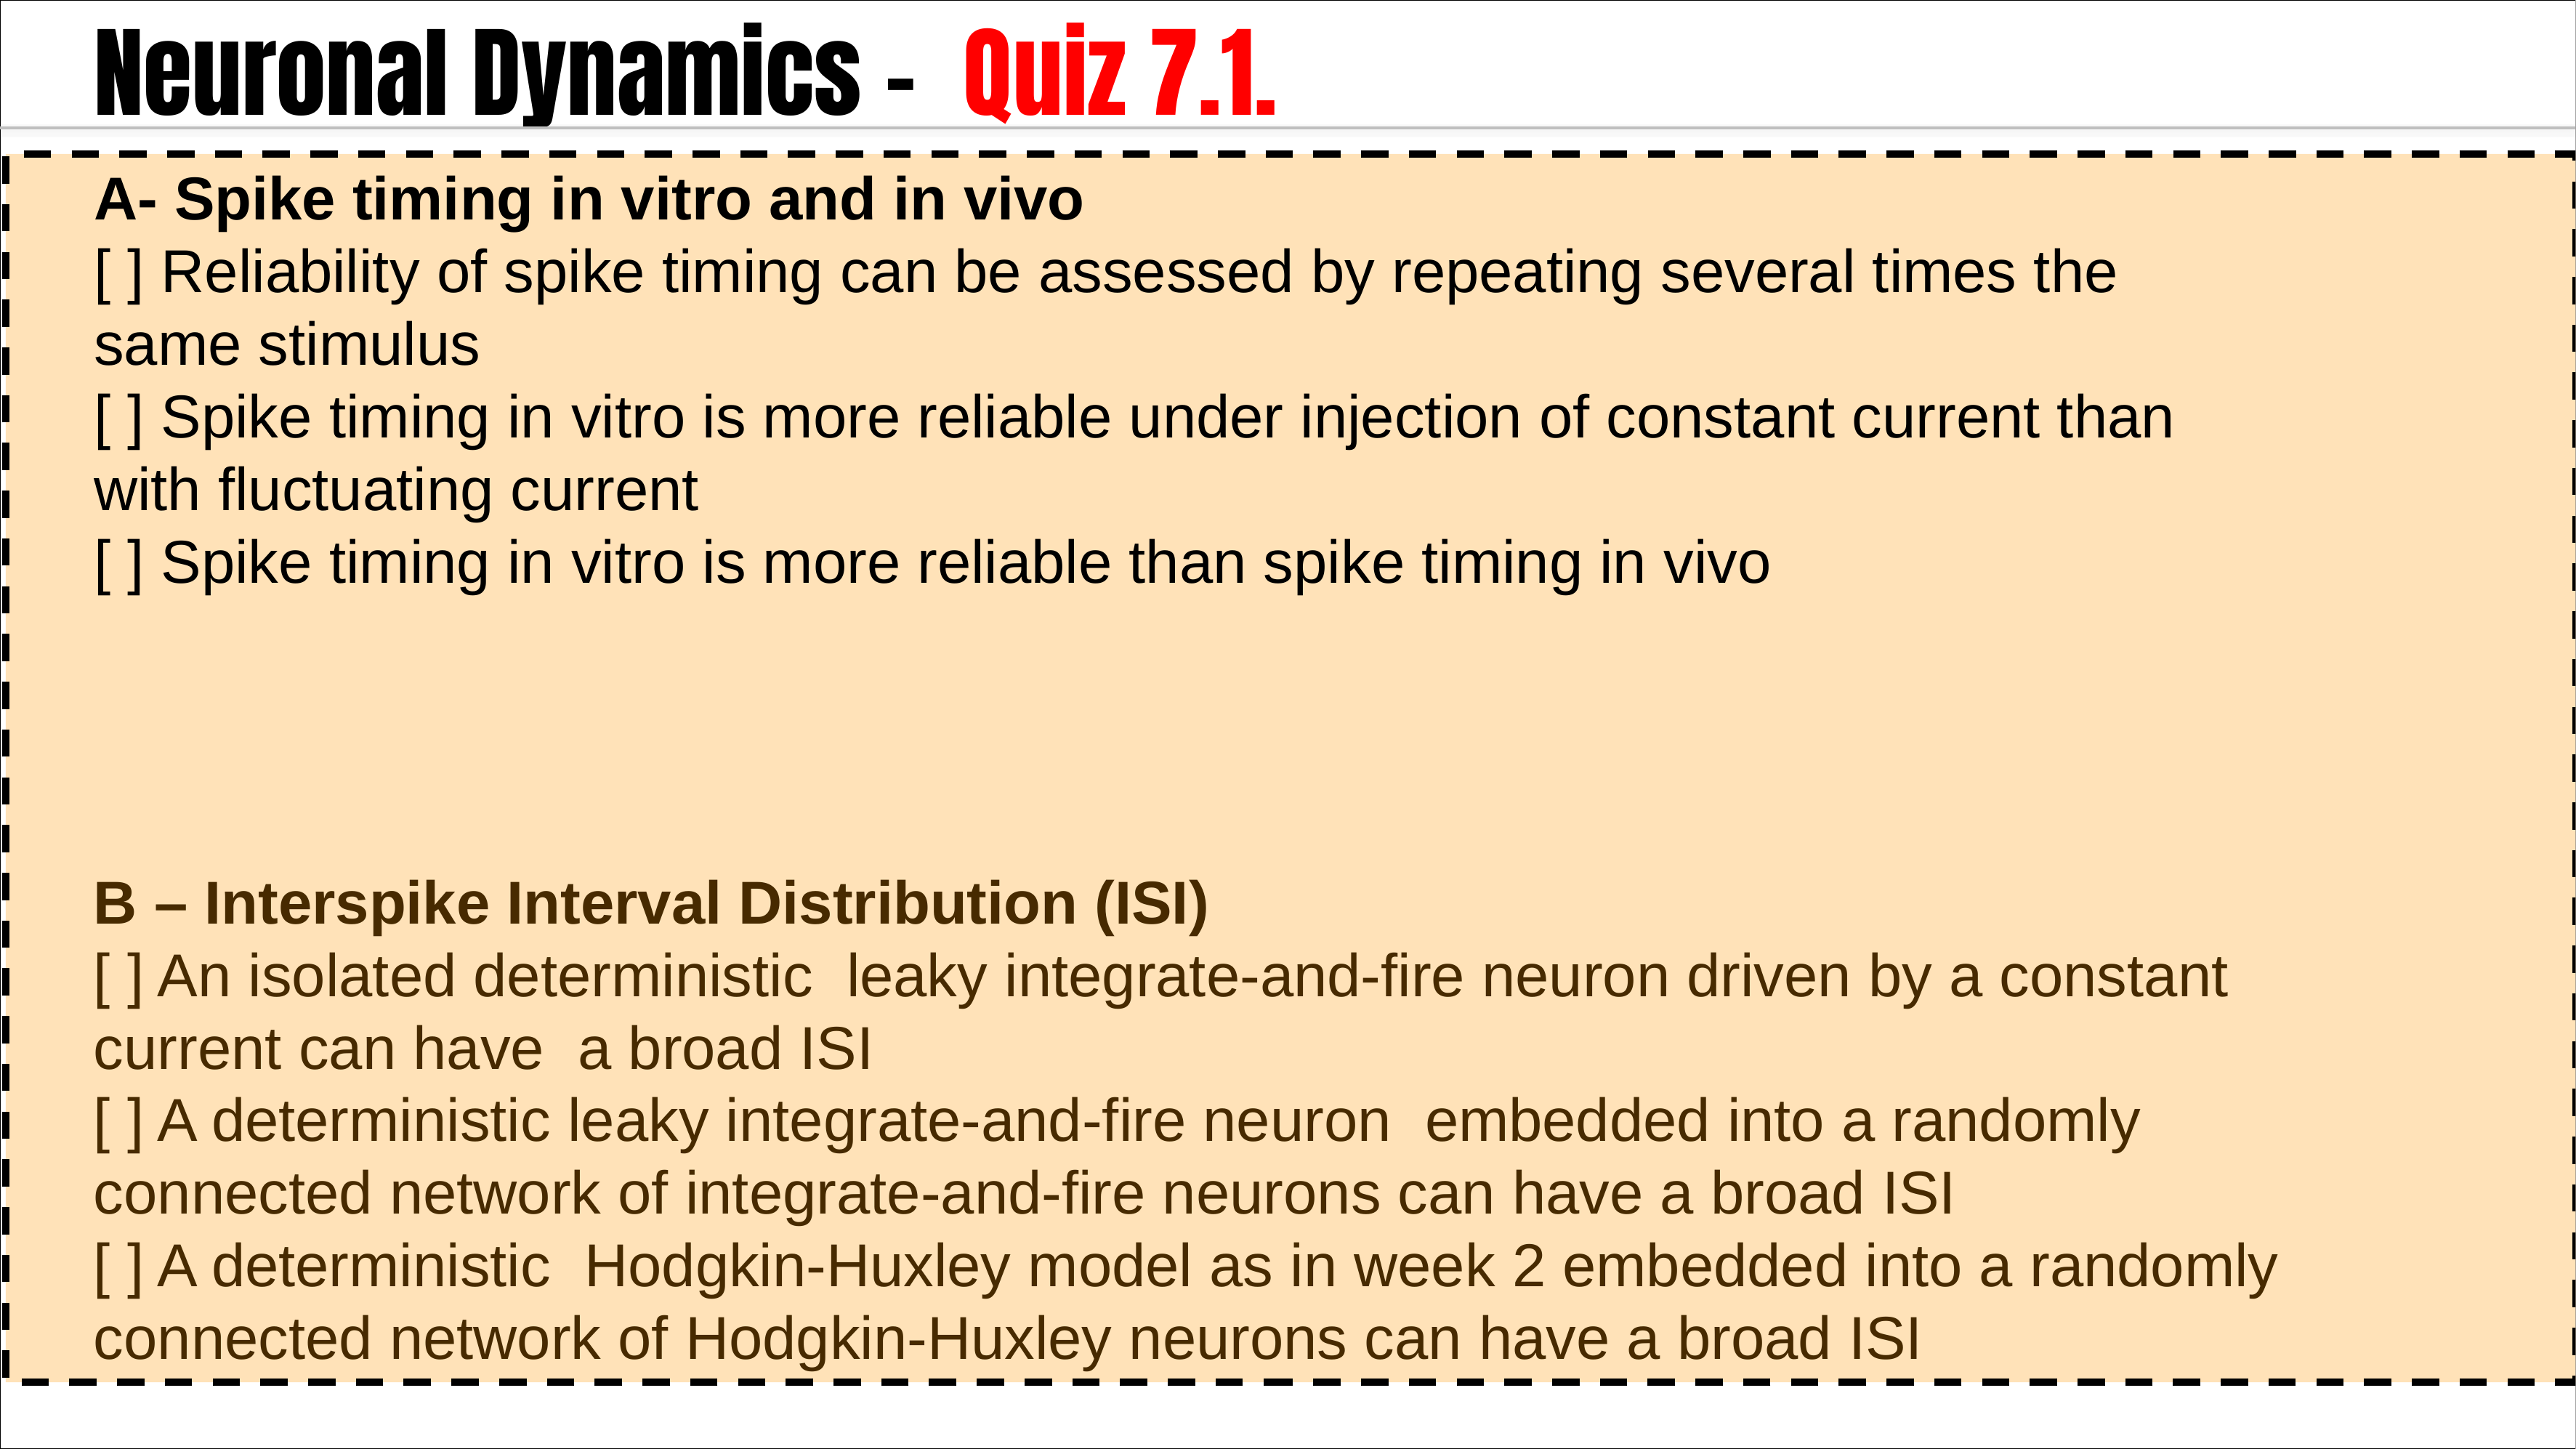

Neuronal Dynamics –  Quiz 7.1.

A- Spike timing in vitro and in vivo
[ ] Reliability of spike timing can be assessed by repeating several times the same stimulus
[ ] Spike timing in vitro is more reliable under injection of constant current than with fluctuating current
[ ] Spike timing in vitro is more reliable than spike timing in vivo

B – Interspike Interval Distribution (ISI)
[ ] An isolated deterministic  leaky integrate-and-fire neuron driven by a constant current can have  a broad ISI
[ ] A deterministic leaky integrate-and-fire neuron  embedded into a randomly connected network of integrate-and-fire neurons can have a broad ISI
[ ] A deterministic  Hodgkin-Huxley model as in week 2 embedded into a randomly connected network of Hodgkin-Huxley neurons can have a broad ISI